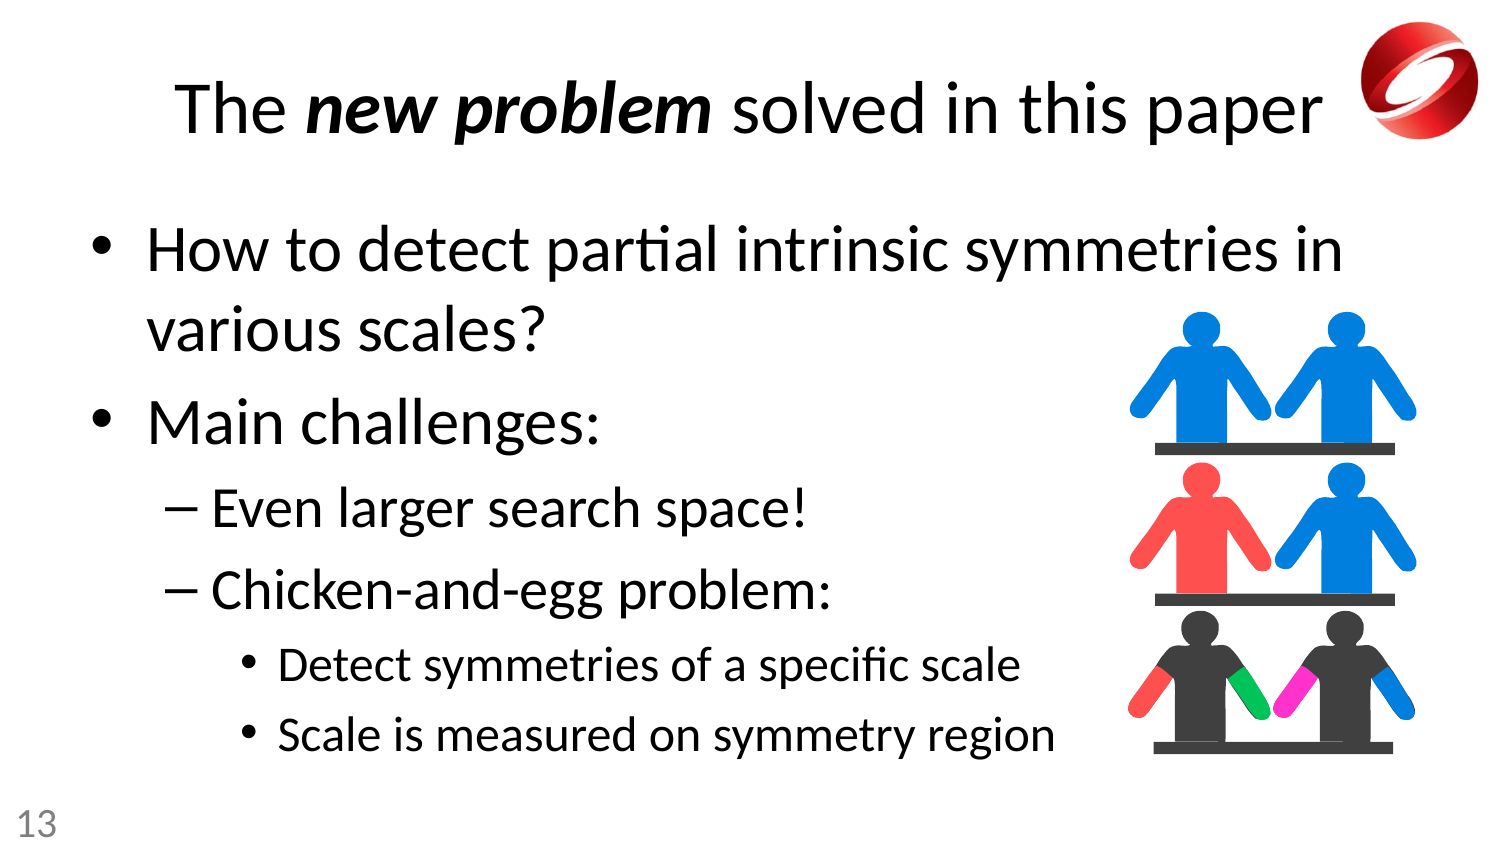

# The new problem solved in this paper
How to detect partial intrinsic symmetries in various scales?
Main challenges:
Even larger search space!
Chicken-and-egg problem:
Detect symmetries of a specific scale
Scale is measured on symmetry region

13